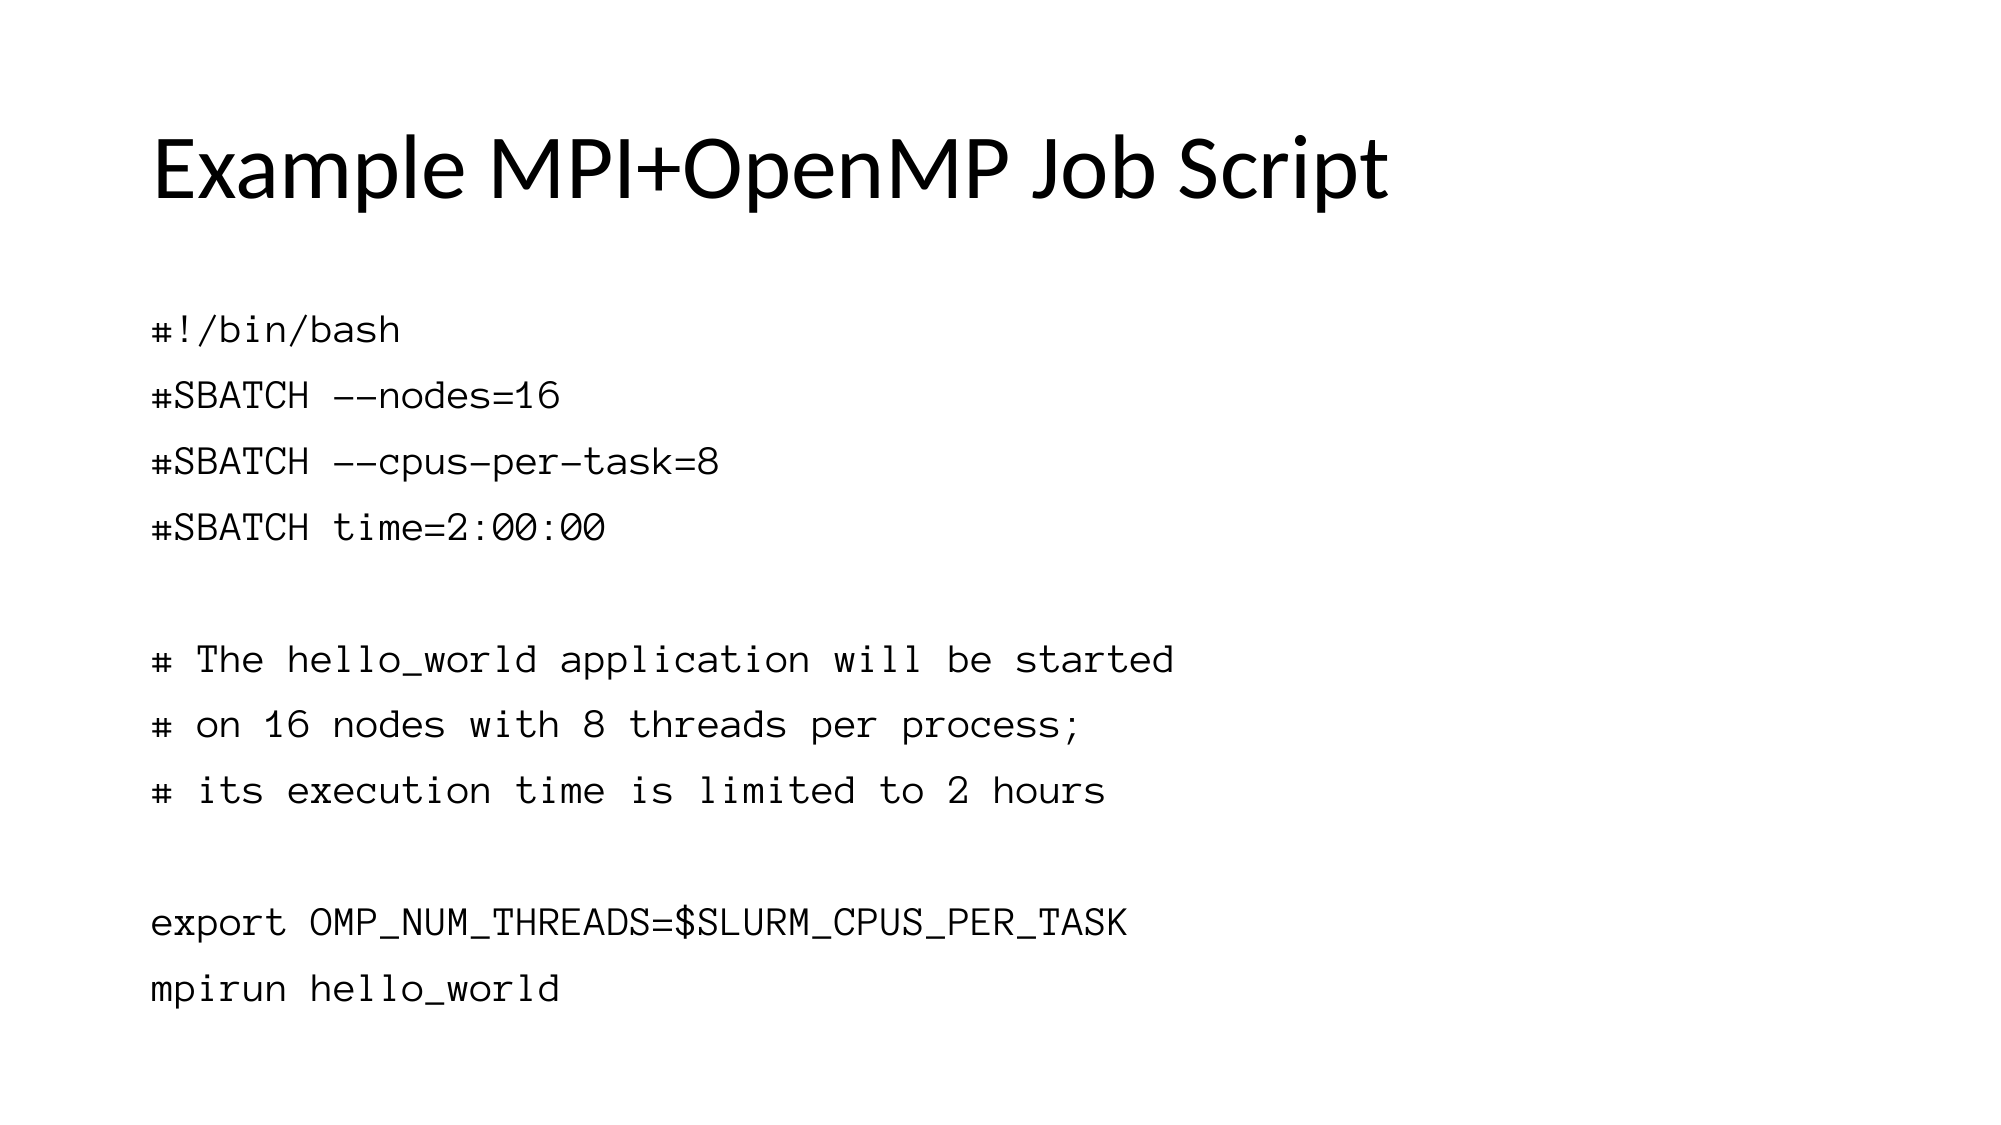

# Example MPI+OpenMP Job Script
#!/bin/bash
#SBATCH --nodes=16
#SBATCH --cpus-per-task=8
#SBATCH time=2:00:00

# The hello_world application will be started
# on 16 nodes with 8 threads per process;
# its execution time is limited to 2 hours

export OMP_NUM_THREADS=$SLURM_CPUS_PER_TASK
mpirun hello_world